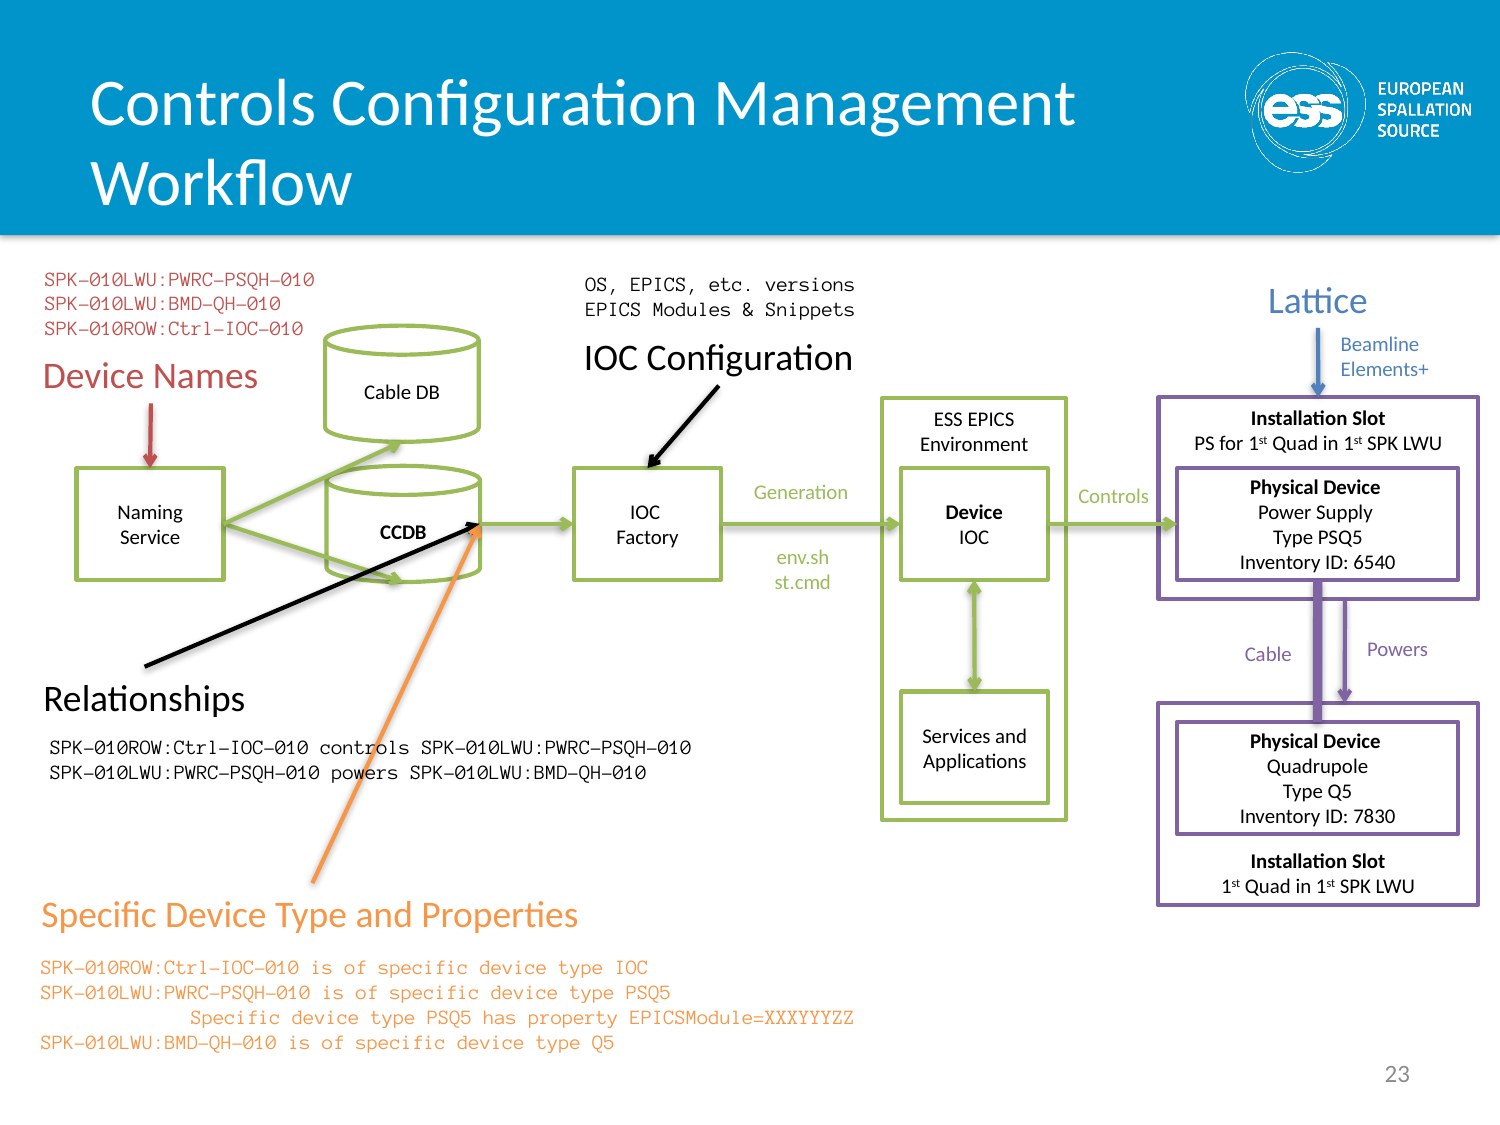

# Controls Configuration Management Workflow
SPK-010LWU:PWRC-PSQH-010
SPK-010LWU:BMD-QH-010
SPK-010ROW:Ctrl-IOC-010
OS, EPICS, etc. versions
EPICS Modules & Snippets
Lattice
Beamline
Elements+
Cable DB
IOC Configuration
Device Names
Installation Slot
PS for 1st Quad in 1st SPK LWU
ESS EPICS Environment
CCDB
Naming
Service
IOC
Factory
Device
IOC
Physical Device
Power Supply
Type PSQ5
Inventory ID: 6540
Generation
Controls
env.sh
st.cmd
Powers
Cable
Relationships
Services and Applications
Installation Slot
1st Quad in 1st SPK LWU
Physical Device
Quadrupole
Type Q5
Inventory ID: 7830
SPK-010ROW:Ctrl-IOC-010 controls SPK-010LWU:PWRC-PSQH-010
SPK-010LWU:PWRC-PSQH-010 powers SPK-010LWU:BMD-QH-010
Specific Device Type and Properties
SPK-010ROW:Ctrl-IOC-010 is of specific device type IOC
SPK-010LWU:PWRC-PSQH-010 is of specific device type PSQ5
	Specific device type PSQ5 has property EPICSModule=XXXYYYZZ
SPK-010LWU:BMD-QH-010 is of specific device type Q5
23